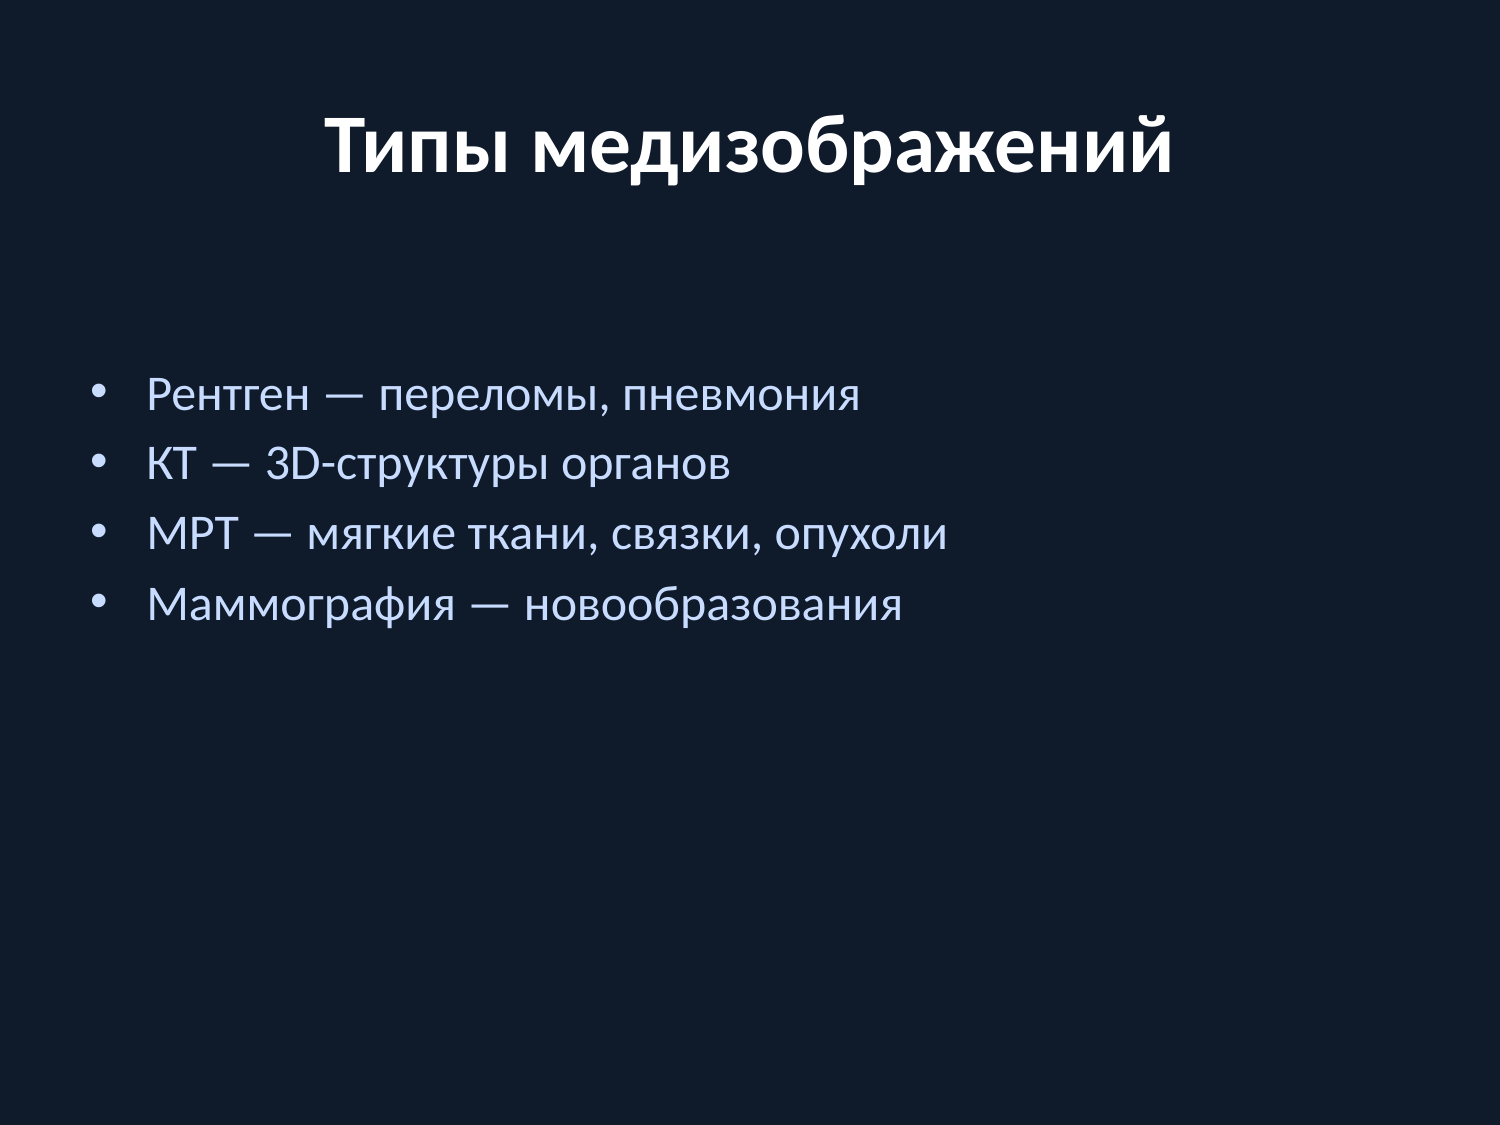

# Типы медизображений

Рентген — переломы, пневмония
КТ — 3D-структуры органов
МРТ — мягкие ткани, связки, опухоли
Маммография — новообразования